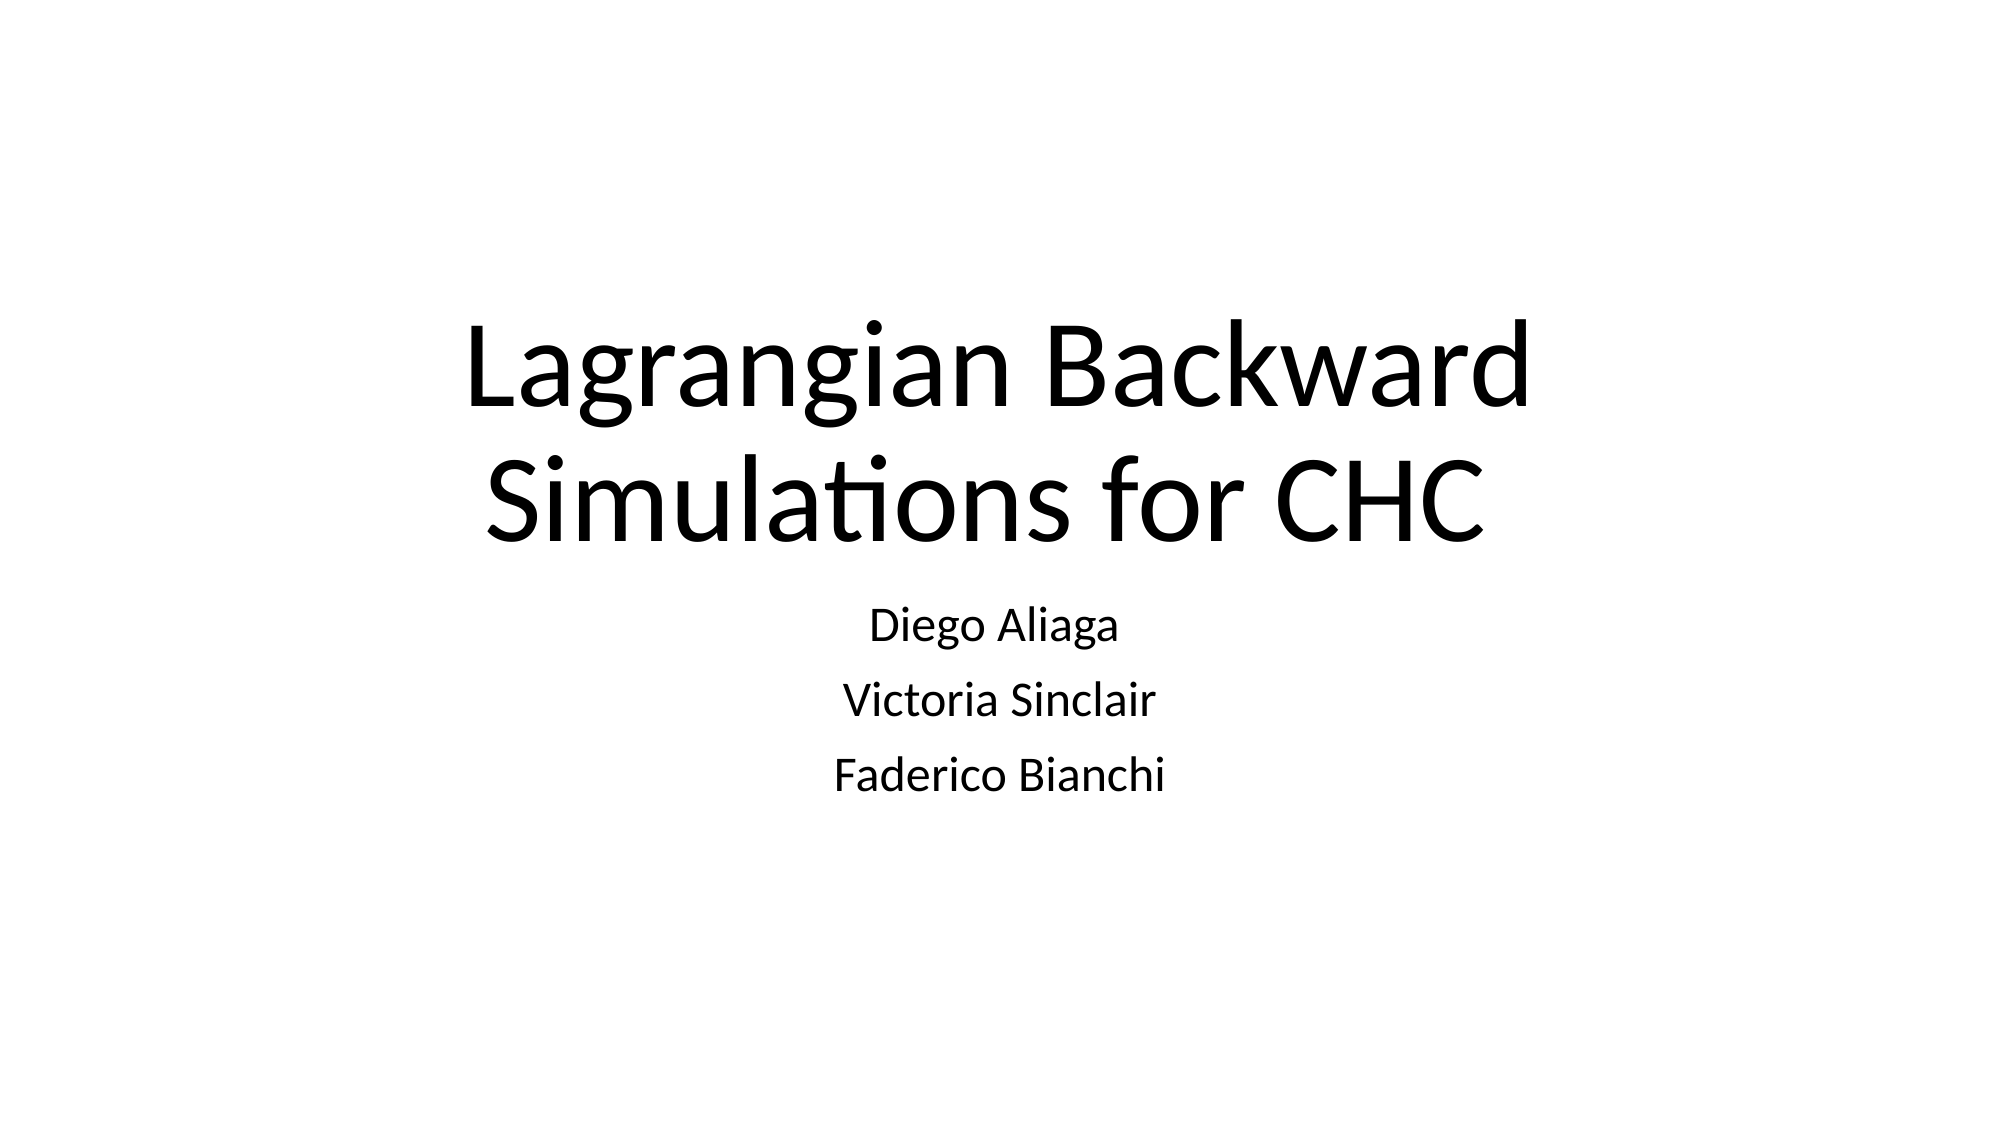

# Lagrangian Backward Simulations for CHC
Diego Aliaga
Victoria Sinclair
Faderico Bianchi